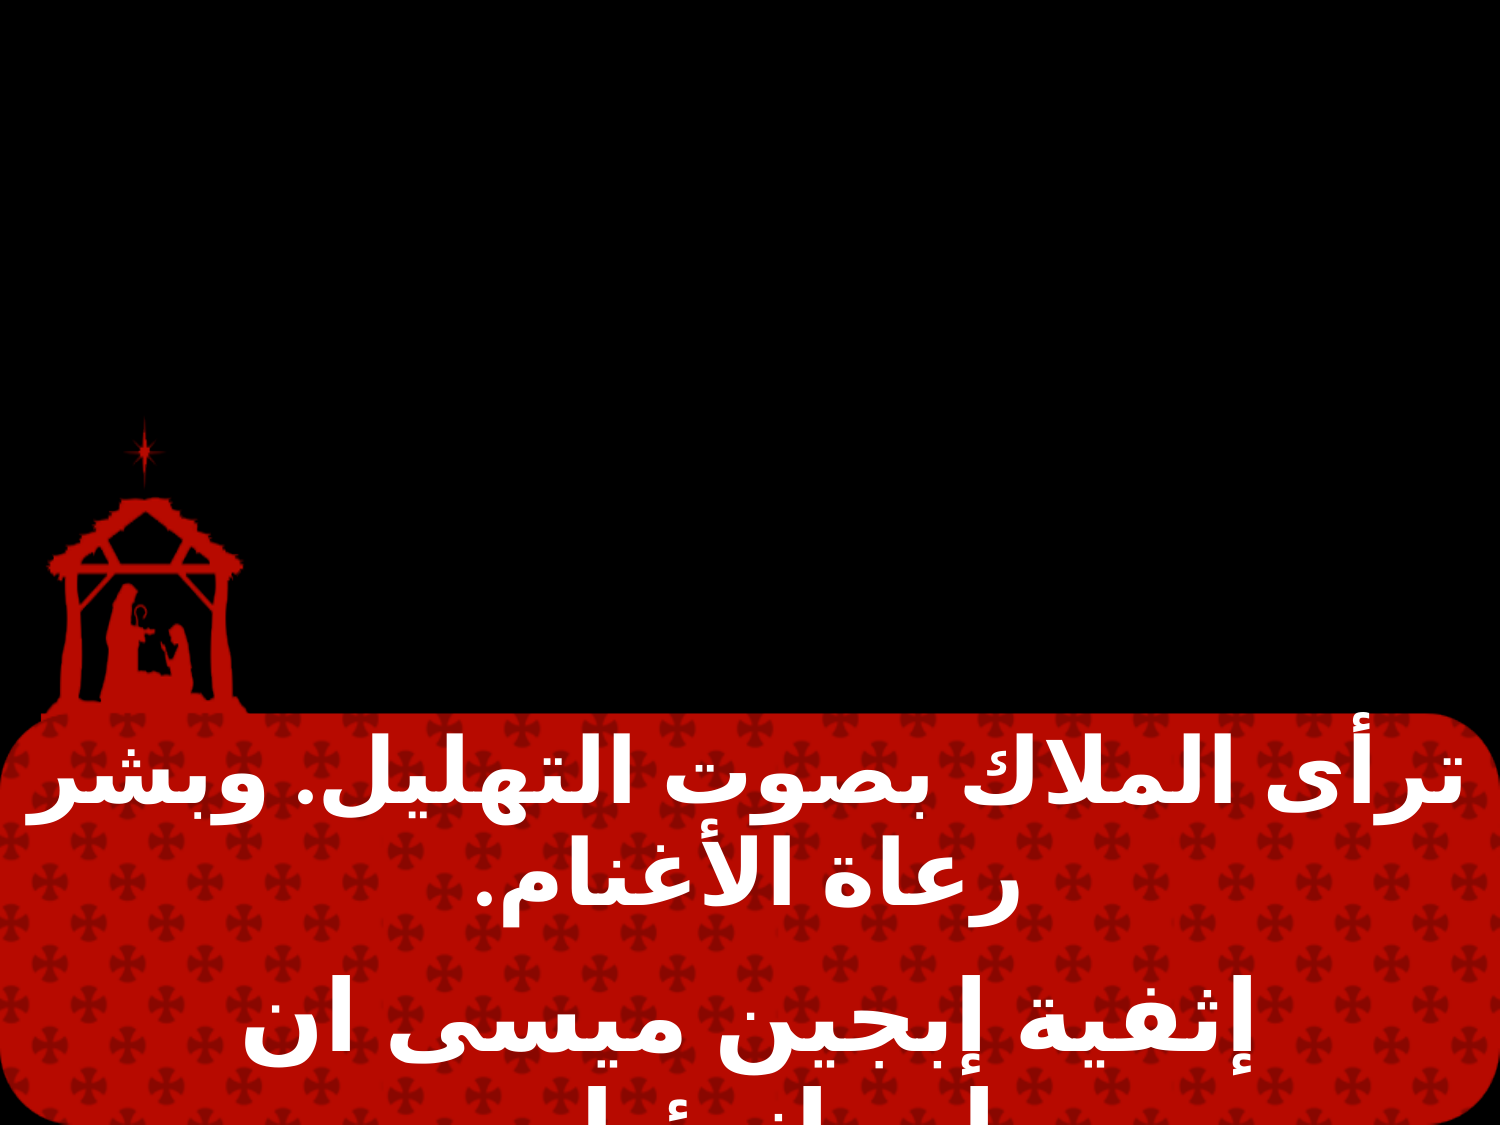

| ترأى الملاك بصوت التهليل. وبشر رعاة الأغنام. |
| --- |
|  |
| إثفية إبجين ميسى ان إممانوئيل. في إيتاف ماسف خين فيسليئيم. |